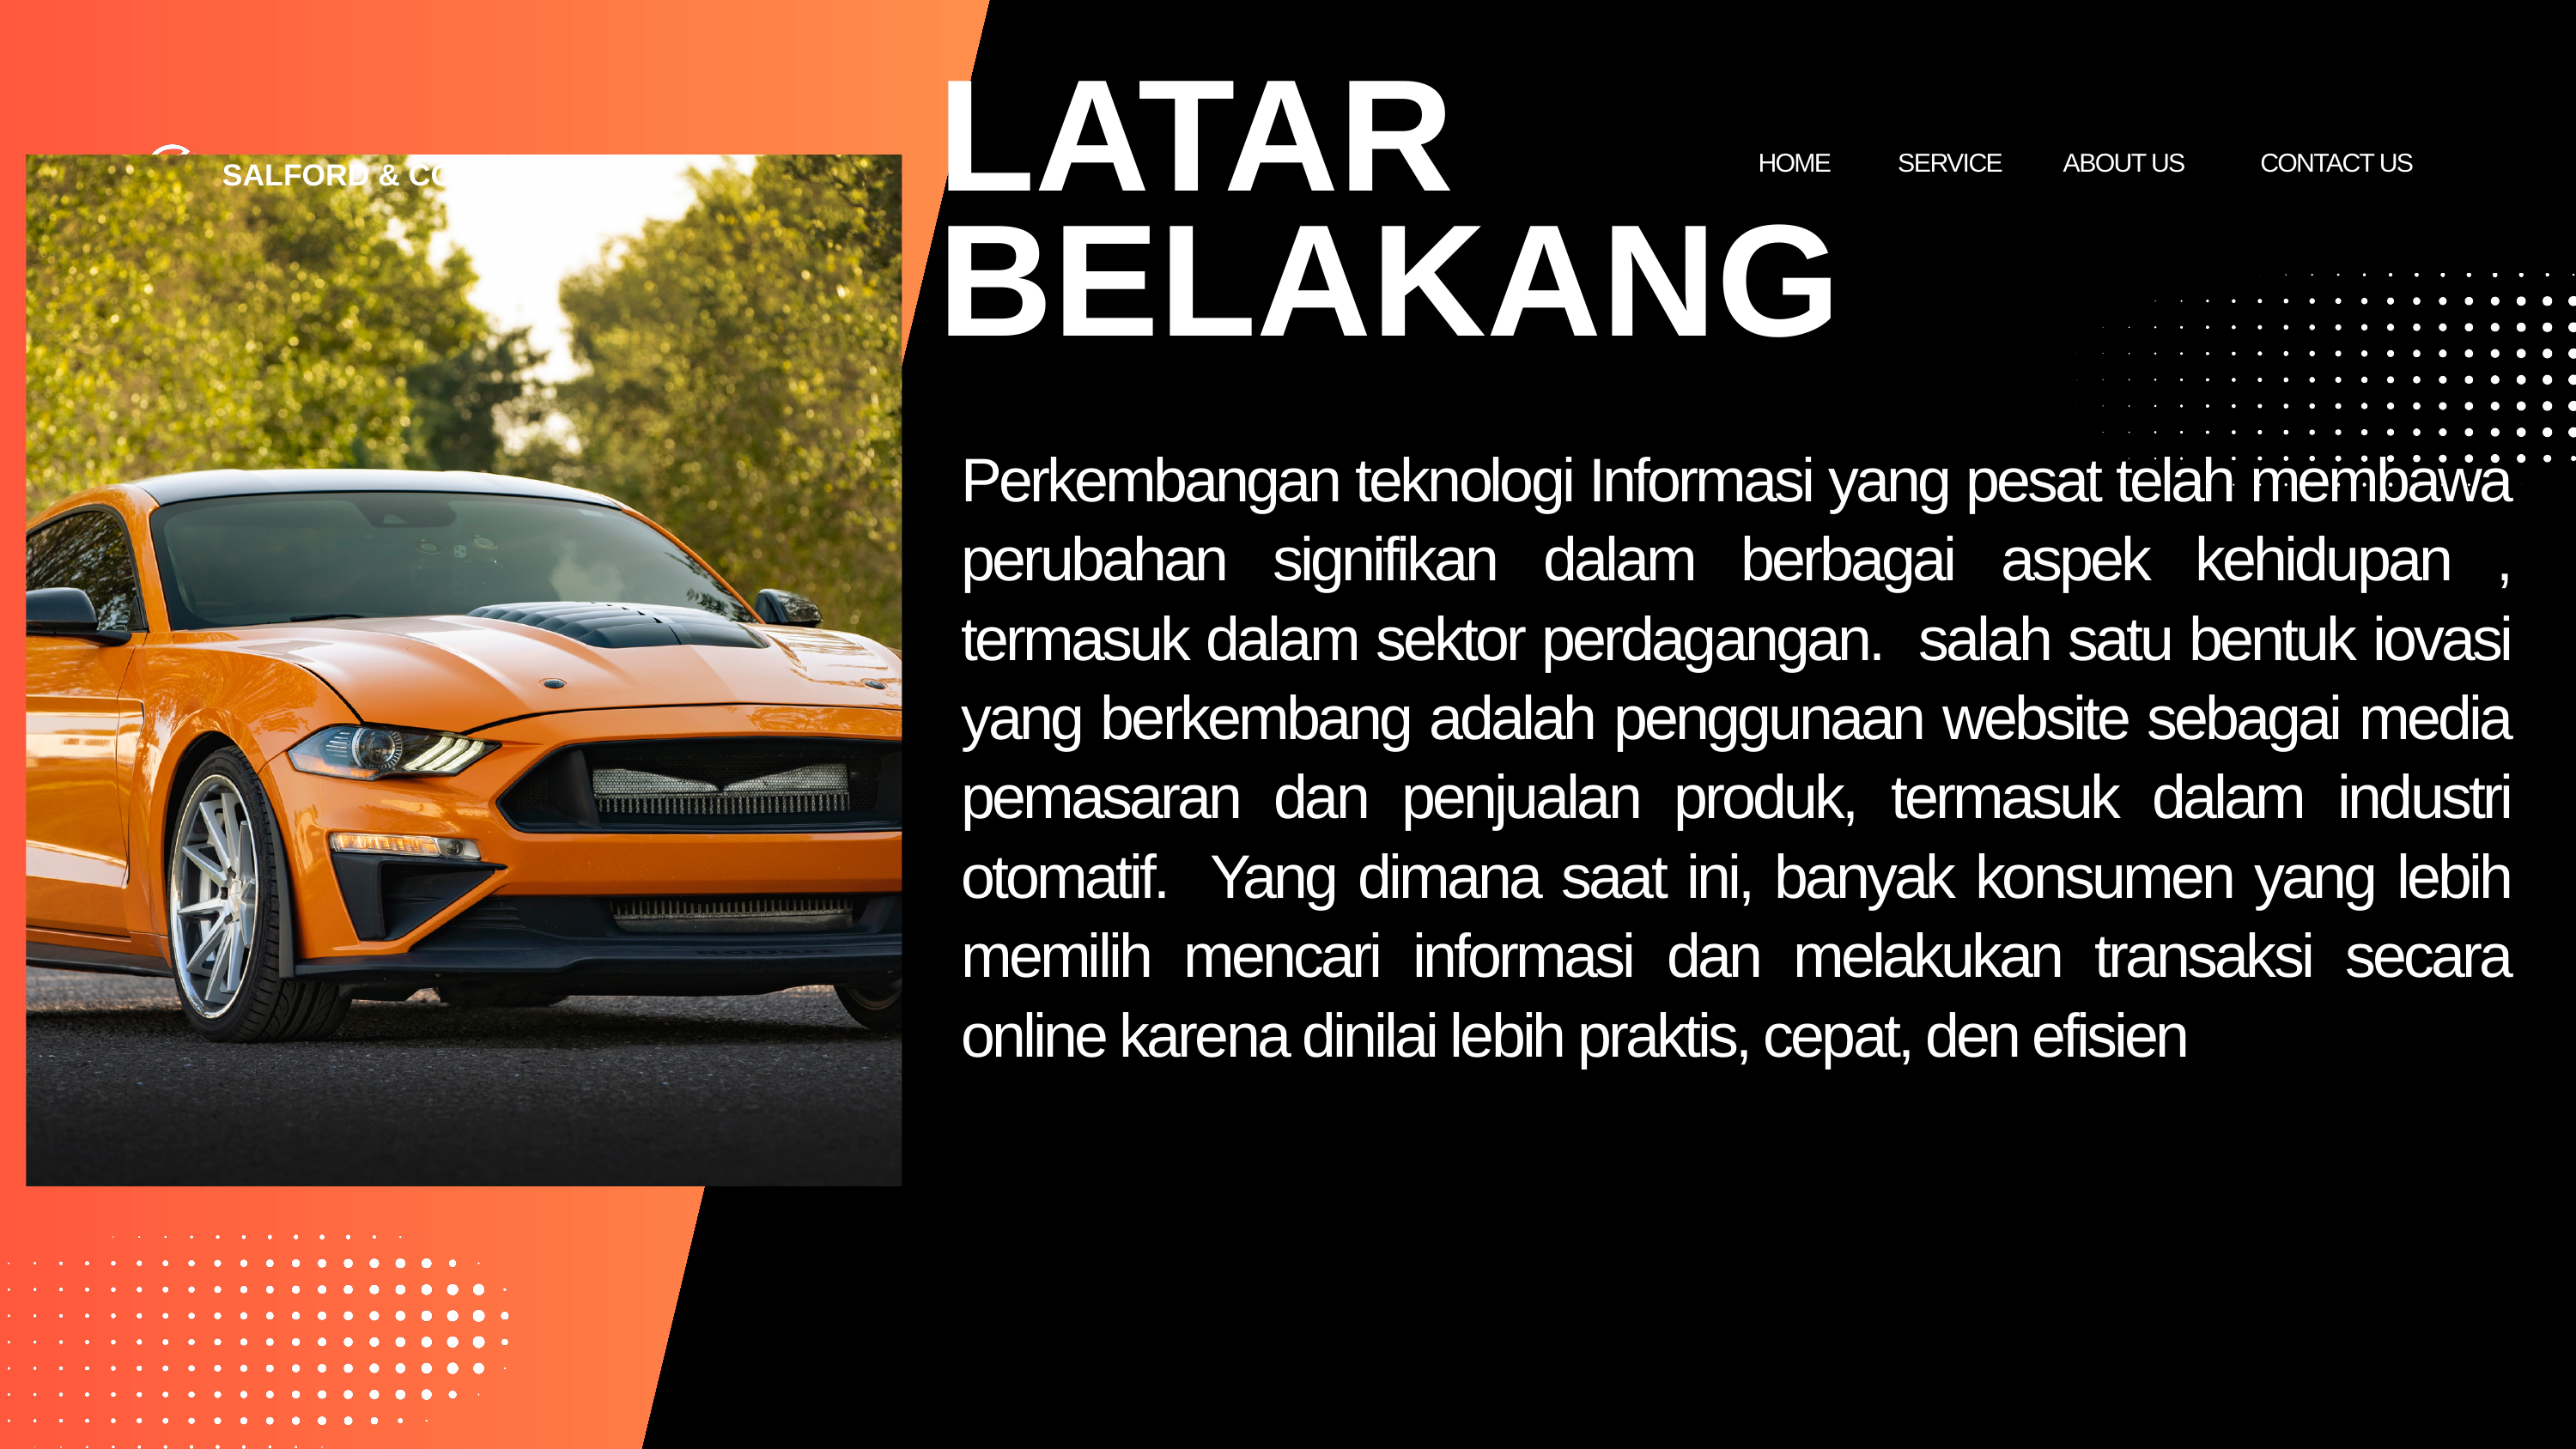

LATAR BELAKANG
HOME
SERVICE
ABOUT US
CONTACT US

SALFORD & CO.

Perkembangan teknologi Informasi yang pesat telah membawa perubahan signifikan dalam berbagai aspek kehidupan , termasuk dalam sektor perdagangan.  salah satu bentuk iovasi yang berkembang adalah penggunaan website sebagai media pemasaran dan penjualan produk, termasuk dalam industri otomatif.  Yang dimana saat ini, banyak konsumen yang lebih memilih mencari informasi dan melakukan transaksi secara online karena dinilai lebih praktis, cepat, den efisien